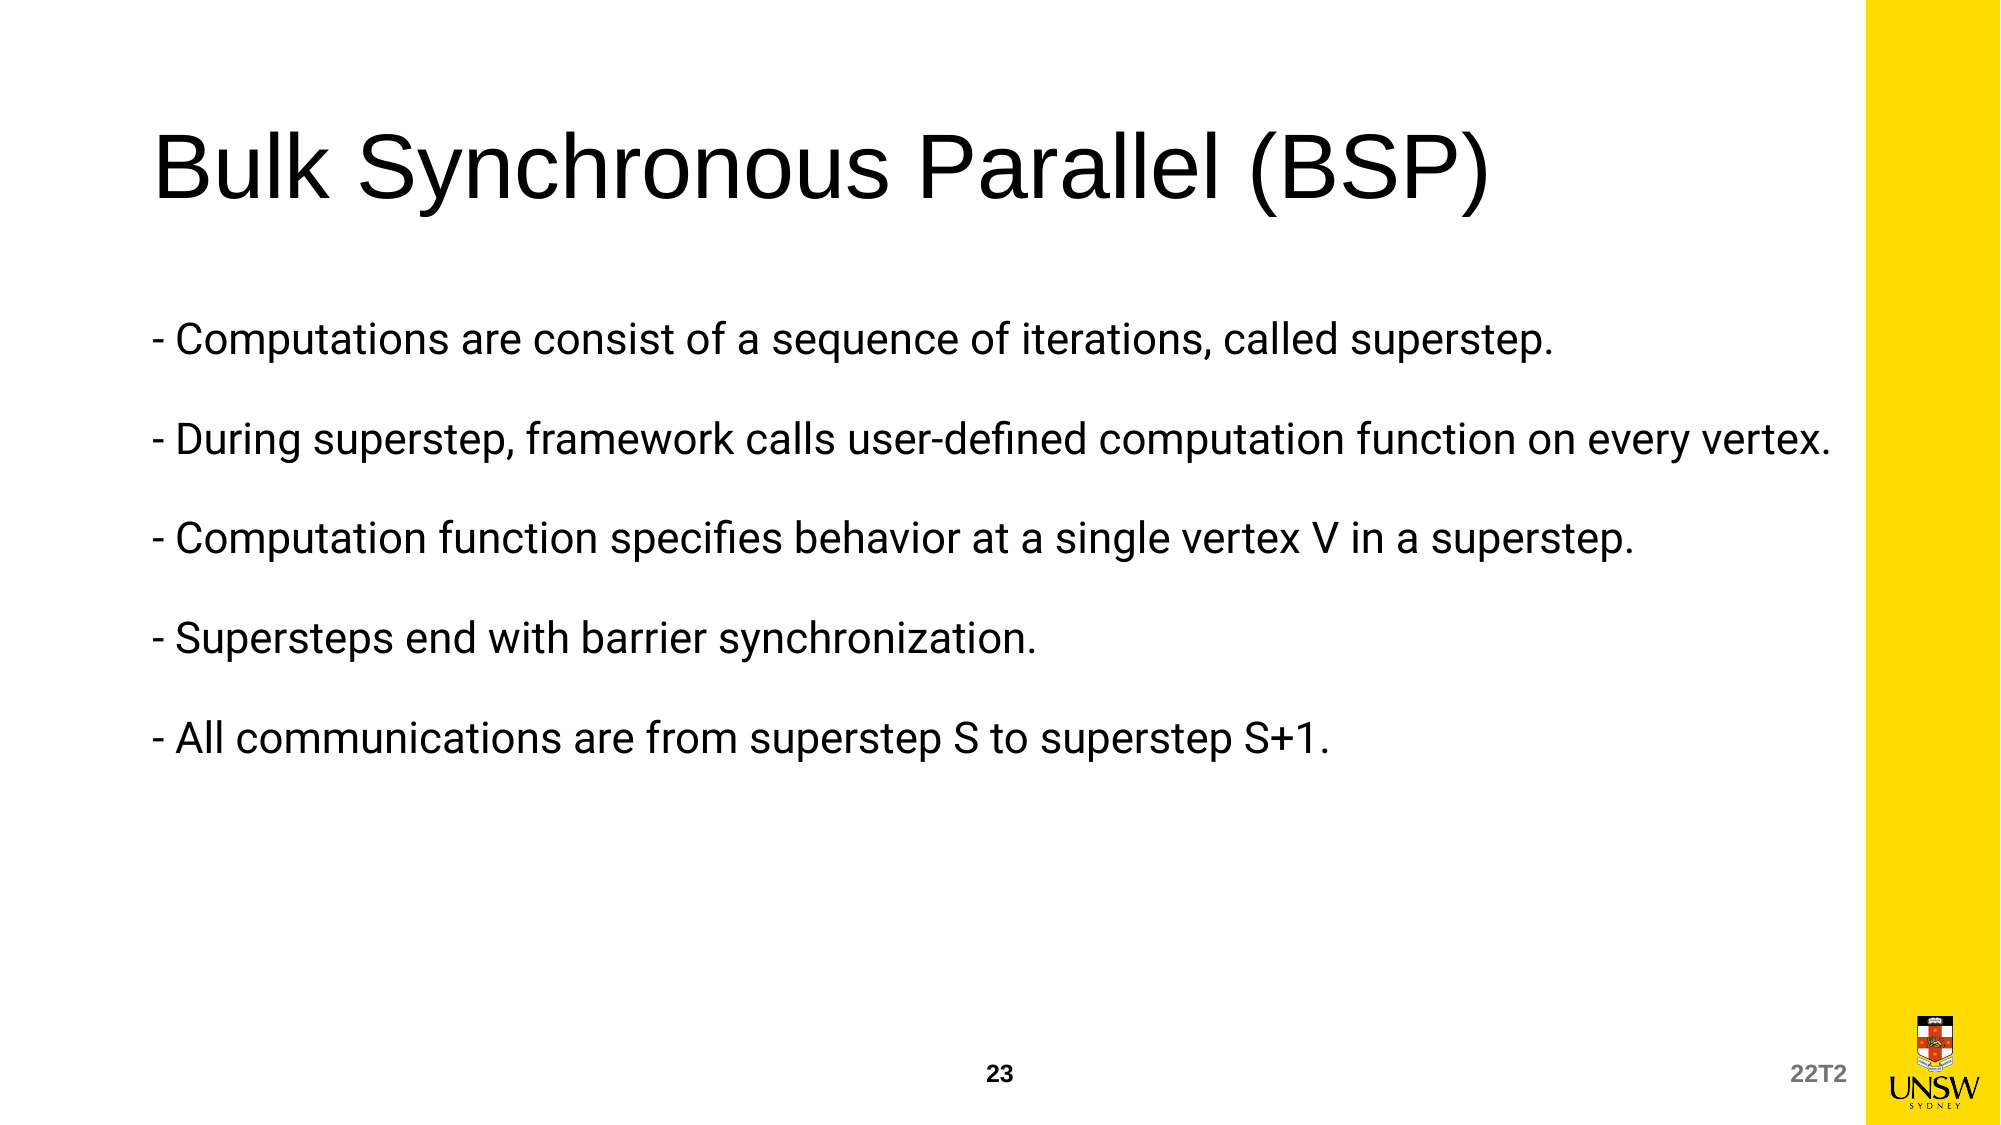

# Bulk Synchronous Parallel (BSP)
- Computations are consist of a sequence of iterations, called superstep.
- During superstep, framework calls user-defined computation function on every vertex.
- Computation function specifies behavior at a single vertex V in a superstep.
- Supersteps end with barrier synchronization.
- All communications are from superstep S to superstep S+1.
23
22T2